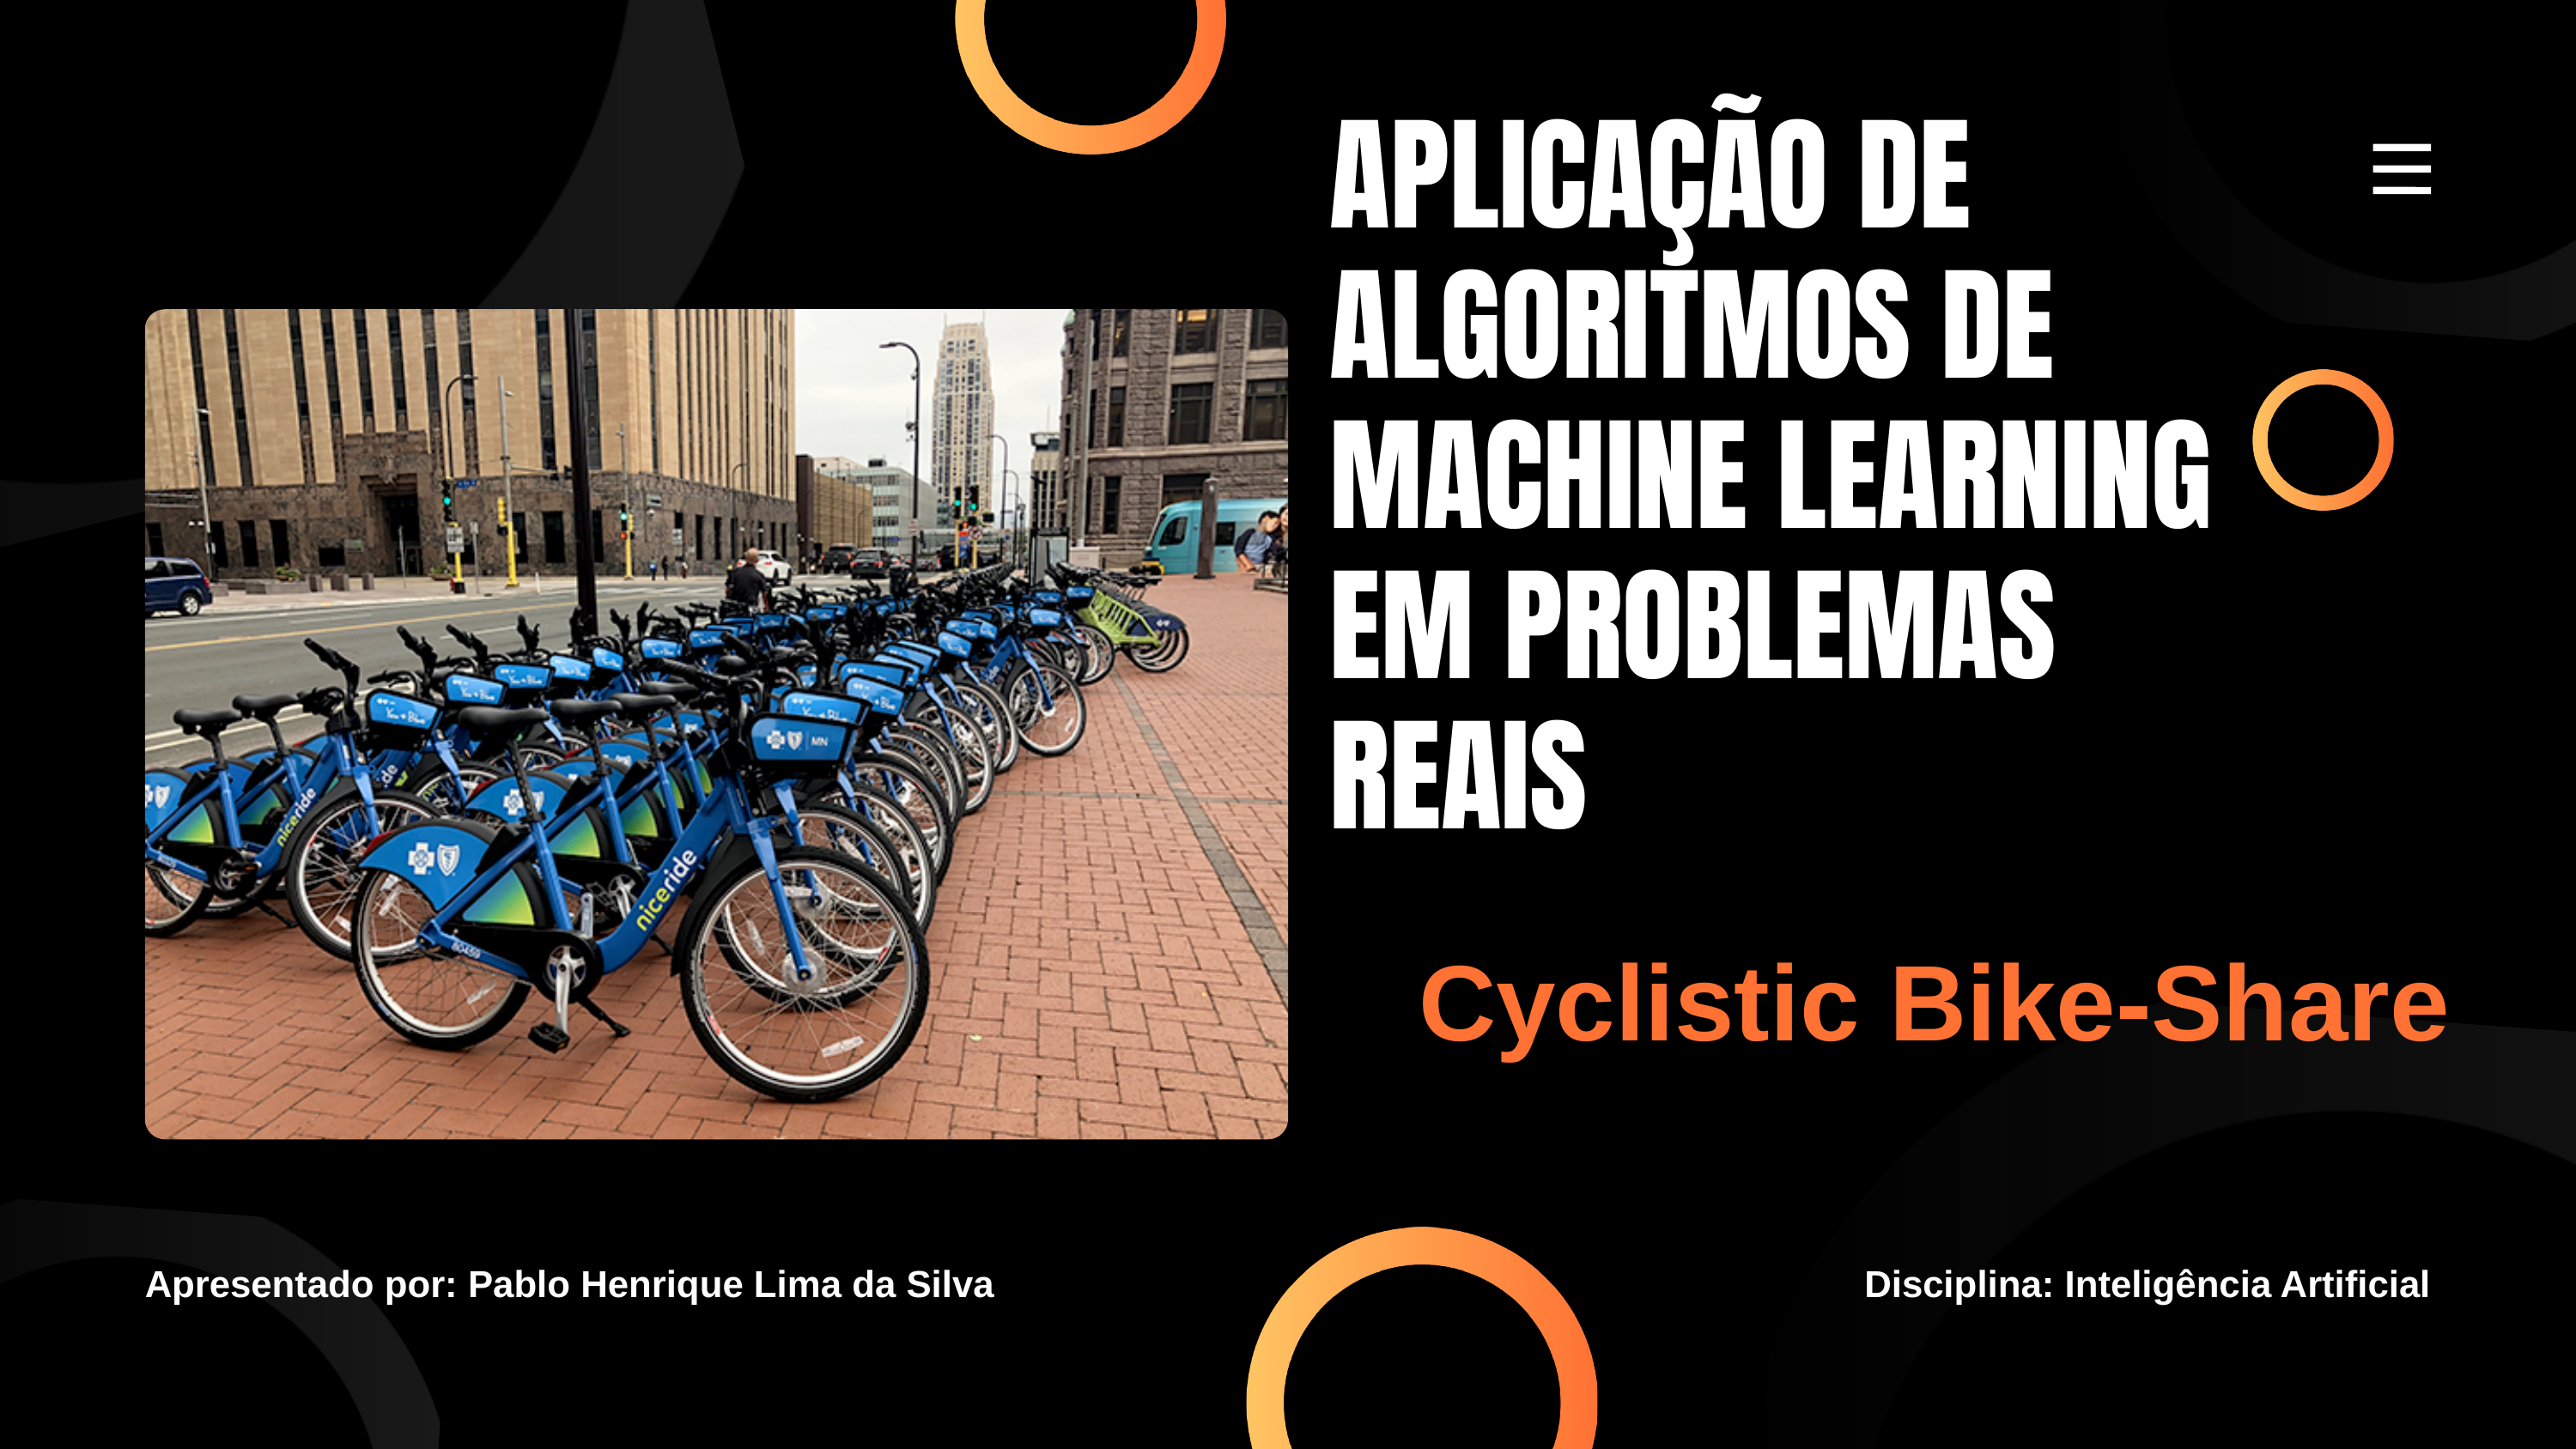

APLICAÇÃO DE ALGORITMOS DE MACHINE LEARNING EM PROBLEMAS REAIS

Cyclistic Bike-Share

Apresentado por: Pablo Henrique Lima da Silva
Disciplina: Inteligência Artificial